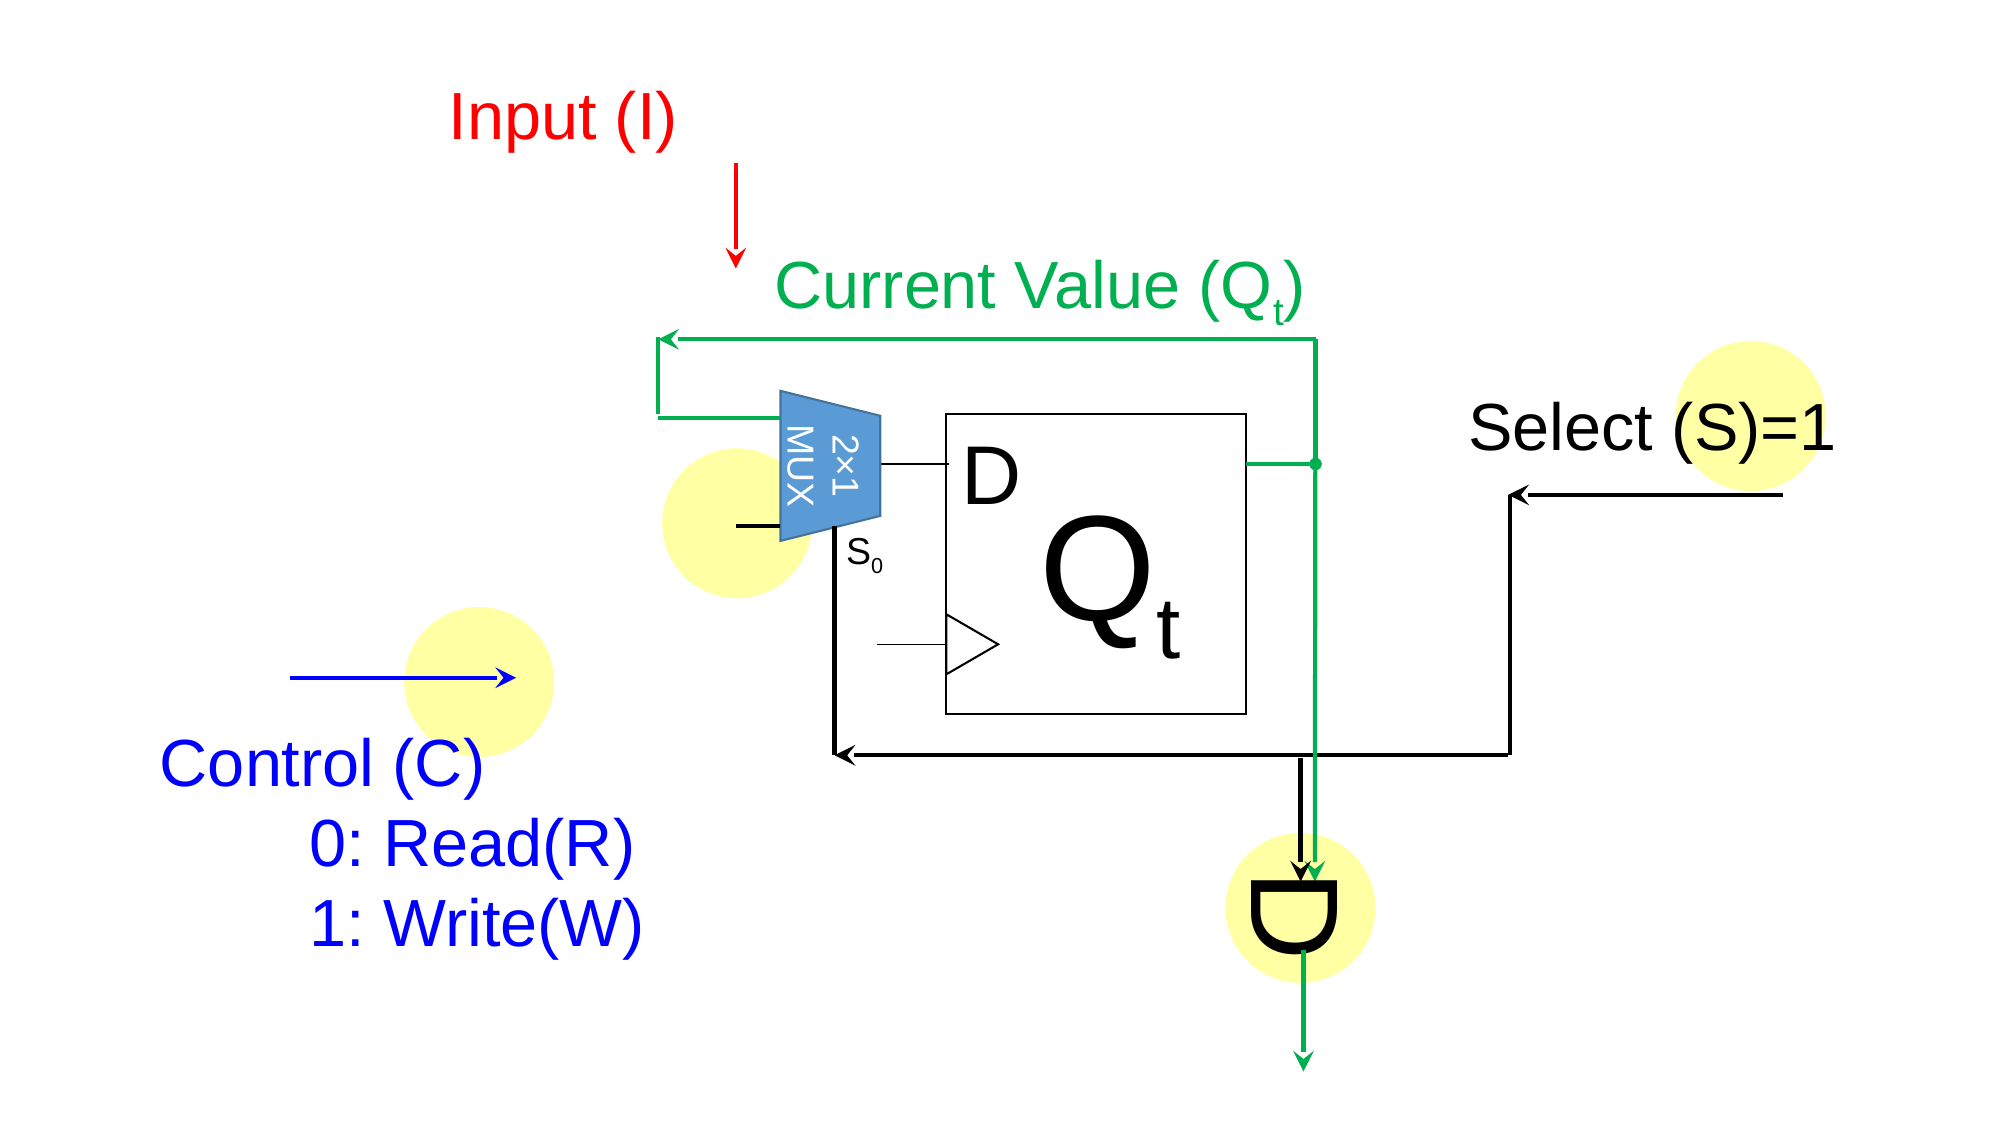

Input (I)
Current Value (Qt)

Select (S)=1
D

2×1
MUX

Qt
S0

Control (C)
	0: Read(R)
	1: Write(W)
D